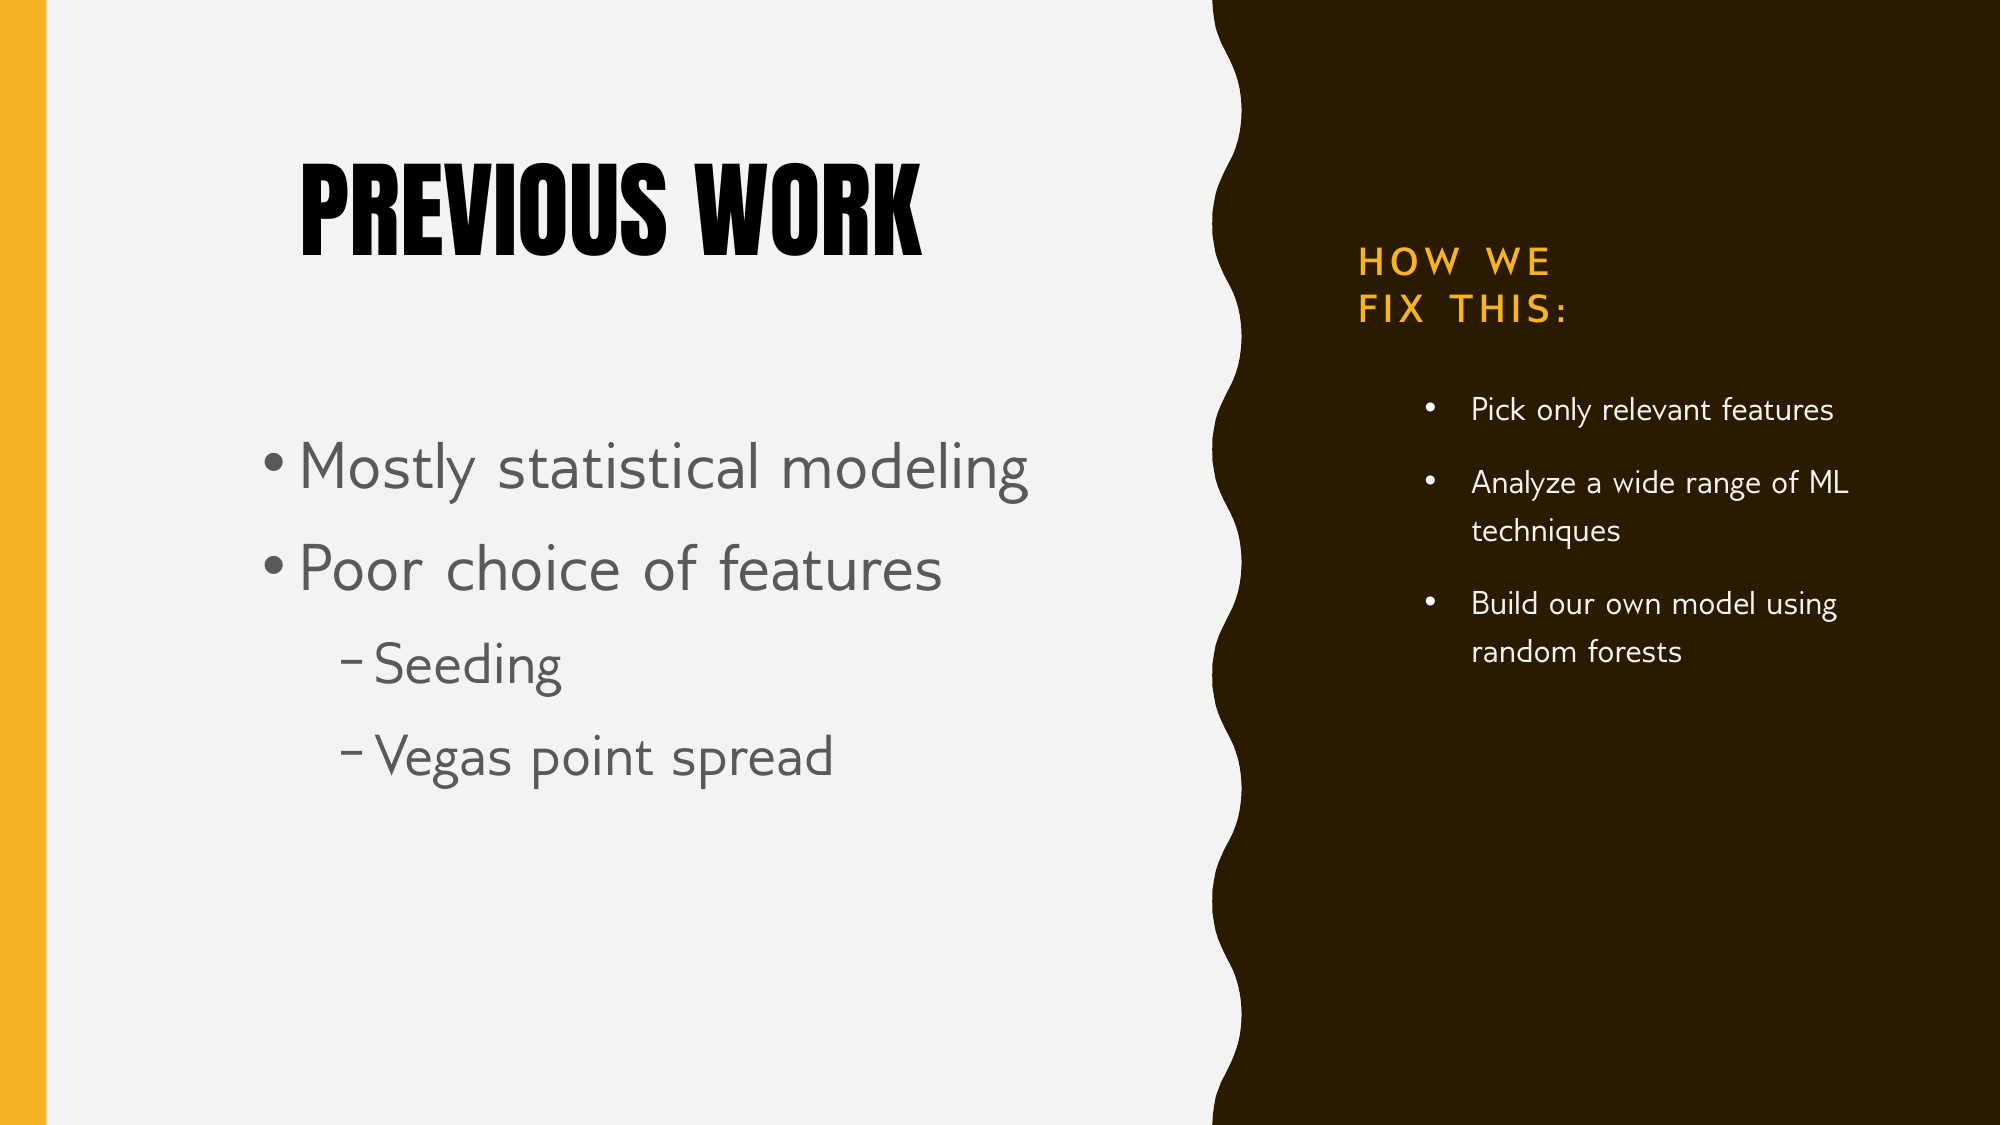

PREVIOUS WORK
# How we fix this:
Pick only relevant features
Analyze a wide range of ML techniques
Build our own model using random forests
Mostly statistical modeling
Poor choice of features
Seeding
Vegas point spread